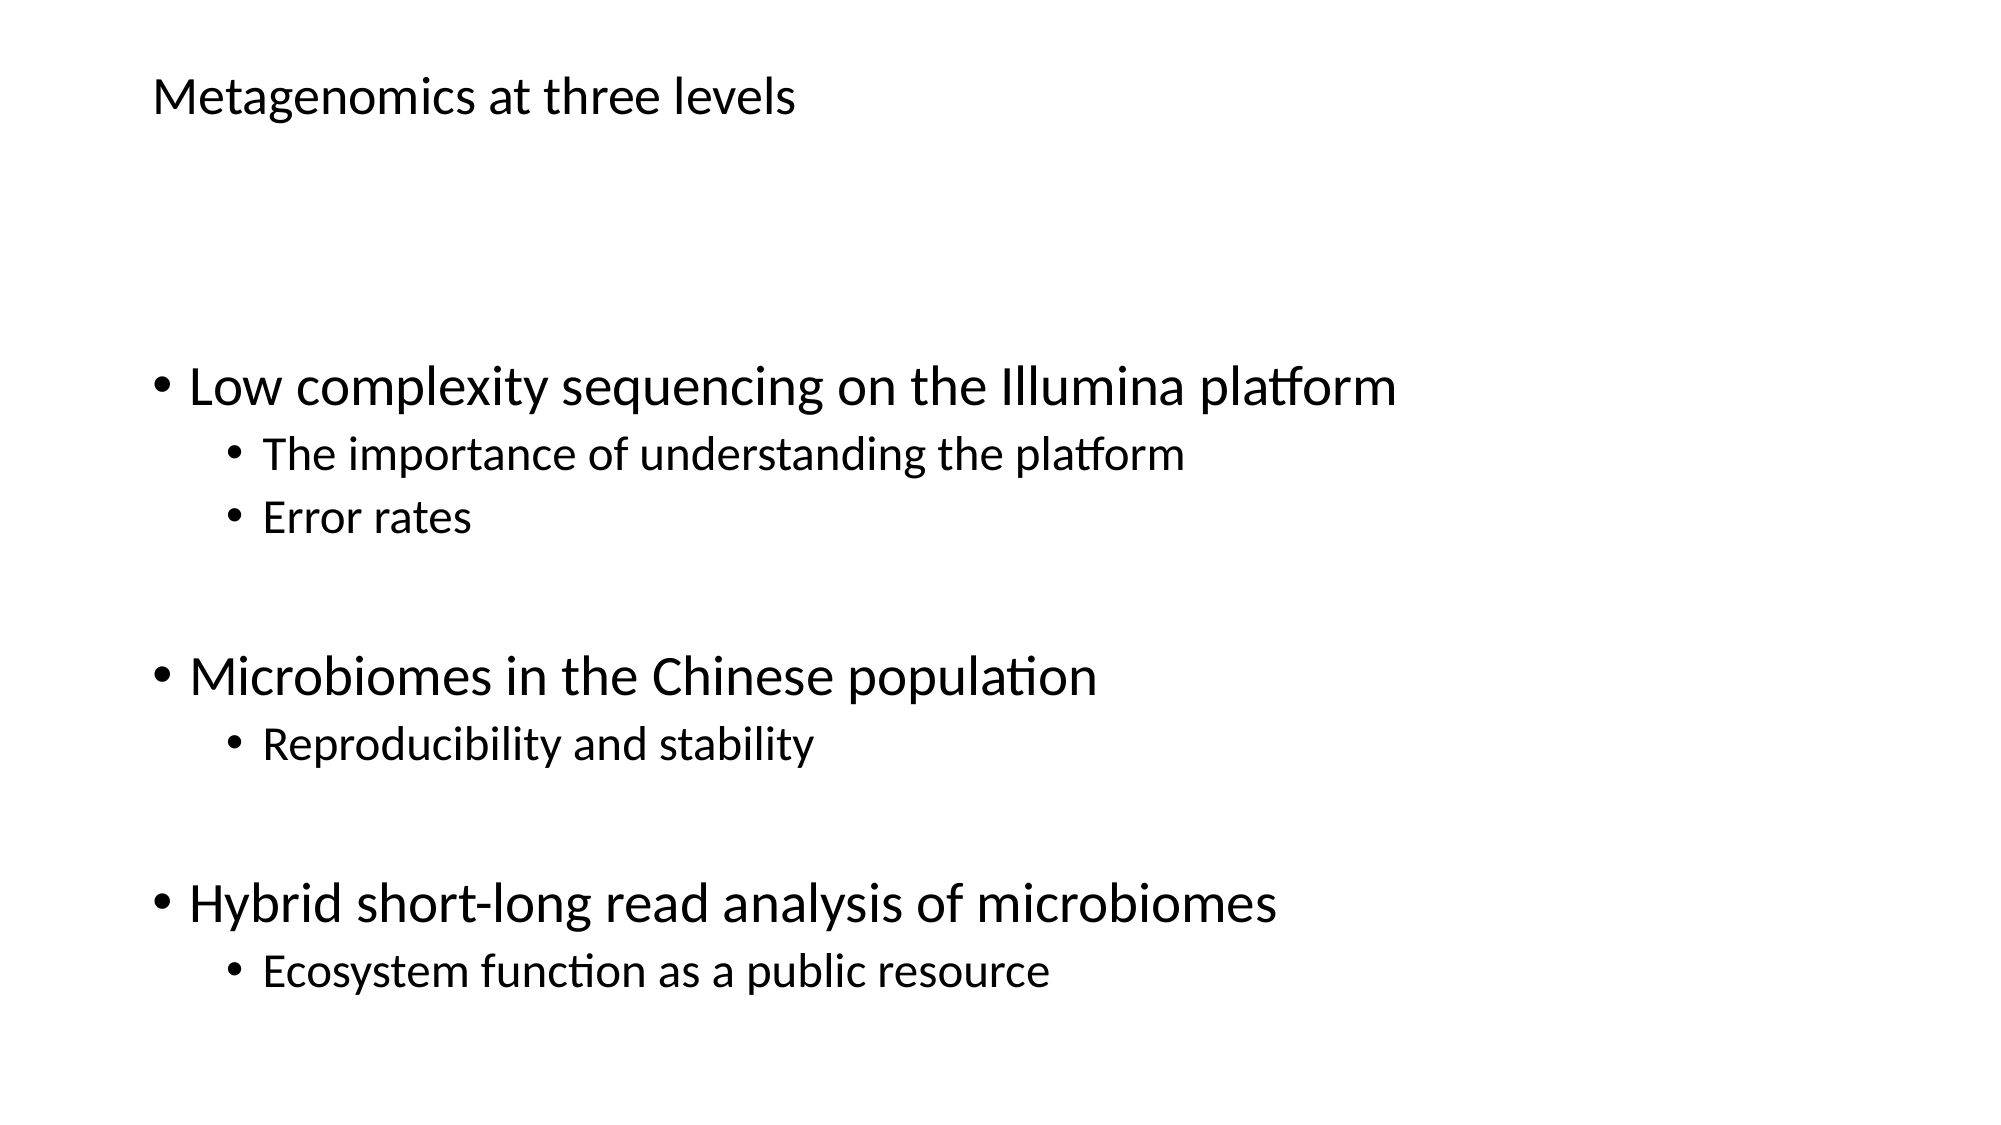

# Metagenomics at three levels

Low complexity sequencing on the Illumina platform
The importance of understanding the platform
Error rates

Microbiomes in the Chinese population
Reproducibility and stability

Hybrid short-long read analysis of microbiomes
Ecosystem function as a public resource